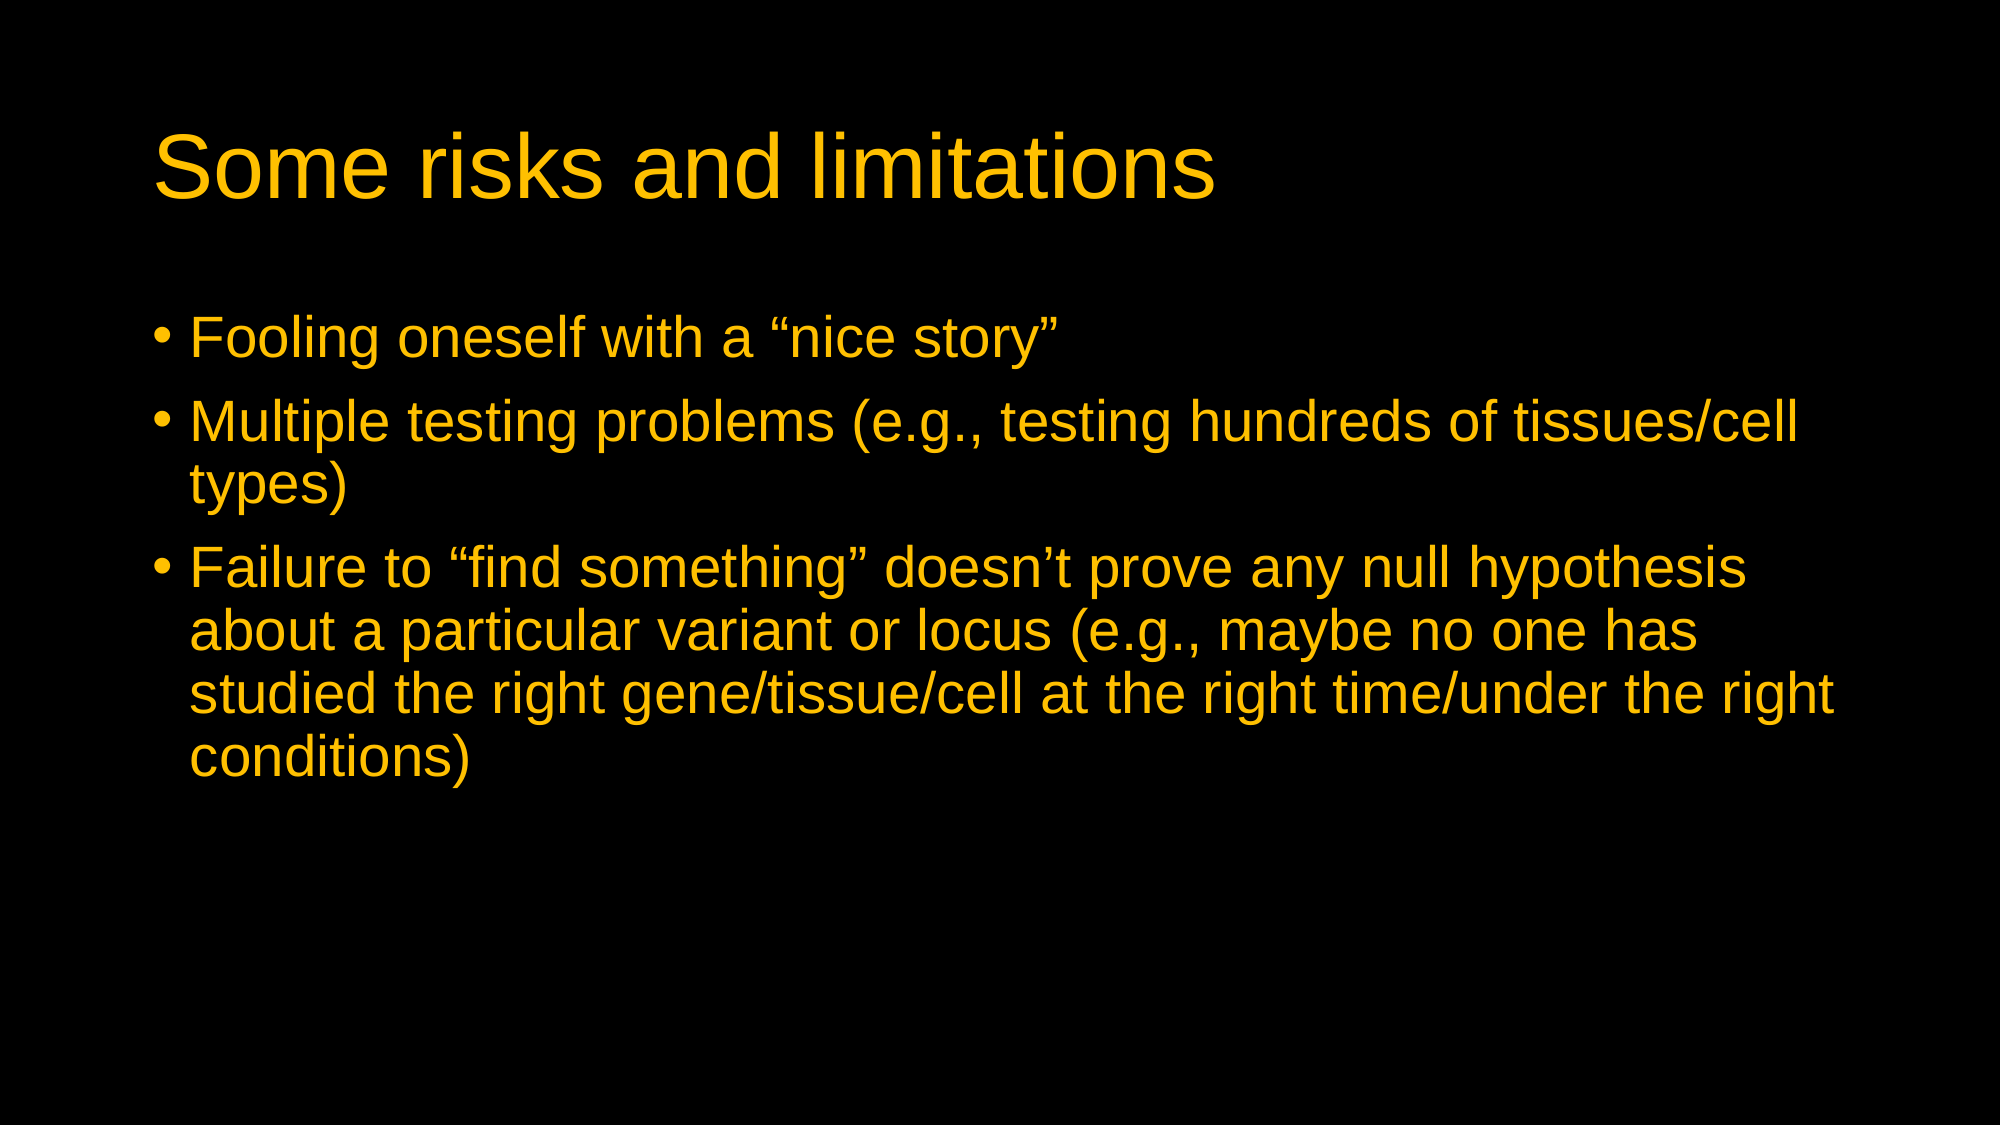

# Some risks and limitations
Fooling oneself with a “nice story”
Multiple testing problems (e.g., testing hundreds of tissues/cell types)
Failure to “find something” doesn’t prove any null hypothesis about a particular variant or locus (e.g., maybe no one has studied the right gene/tissue/cell at the right time/under the right conditions)